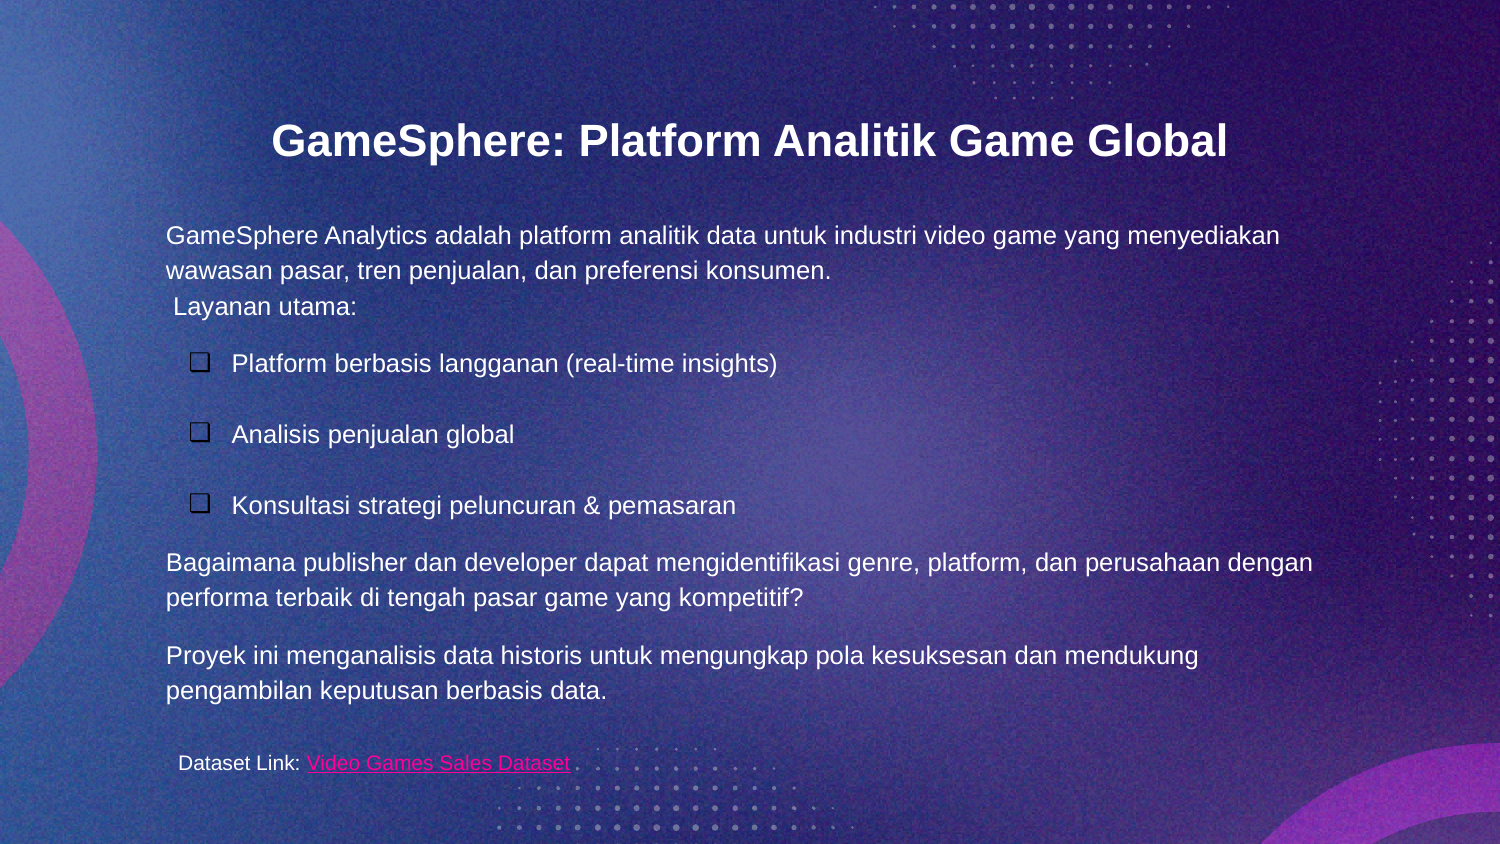

# GameSphere: Platform Analitik Game Global
GameSphere Analytics adalah platform analitik data untuk industri video game yang menyediakan wawasan pasar, tren penjualan, dan preferensi konsumen.
 Layanan utama:
Platform berbasis langganan (real-time insights)
Analisis penjualan global
Konsultasi strategi peluncuran & pemasaran
Bagaimana publisher dan developer dapat mengidentifikasi genre, platform, dan perusahaan dengan performa terbaik di tengah pasar game yang kompetitif?
Proyek ini menganalisis data historis untuk mengungkap pola kesuksesan dan mendukung pengambilan keputusan berbasis data.
Dataset Link: Video Games Sales Dataset